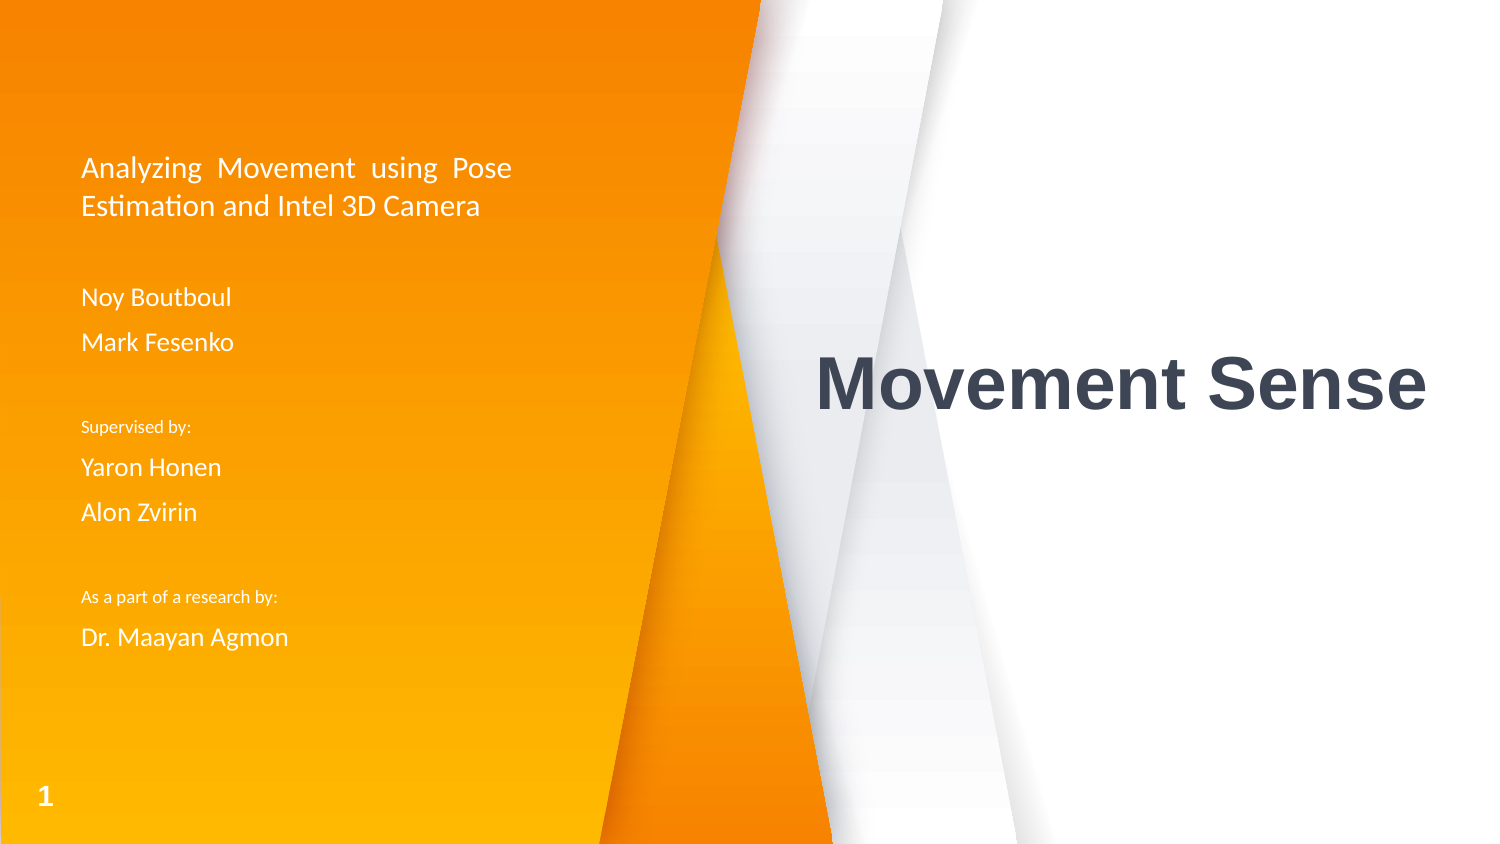

Analyzing Movement using Pose Estimation and Intel 3D Camera

Noy Boutboul
Mark Fesenko

Supervised by:
Yaron Honen
Alon Zvirin

As a part of a research by:
Dr. Maayan Agmon

Movement Sense
1